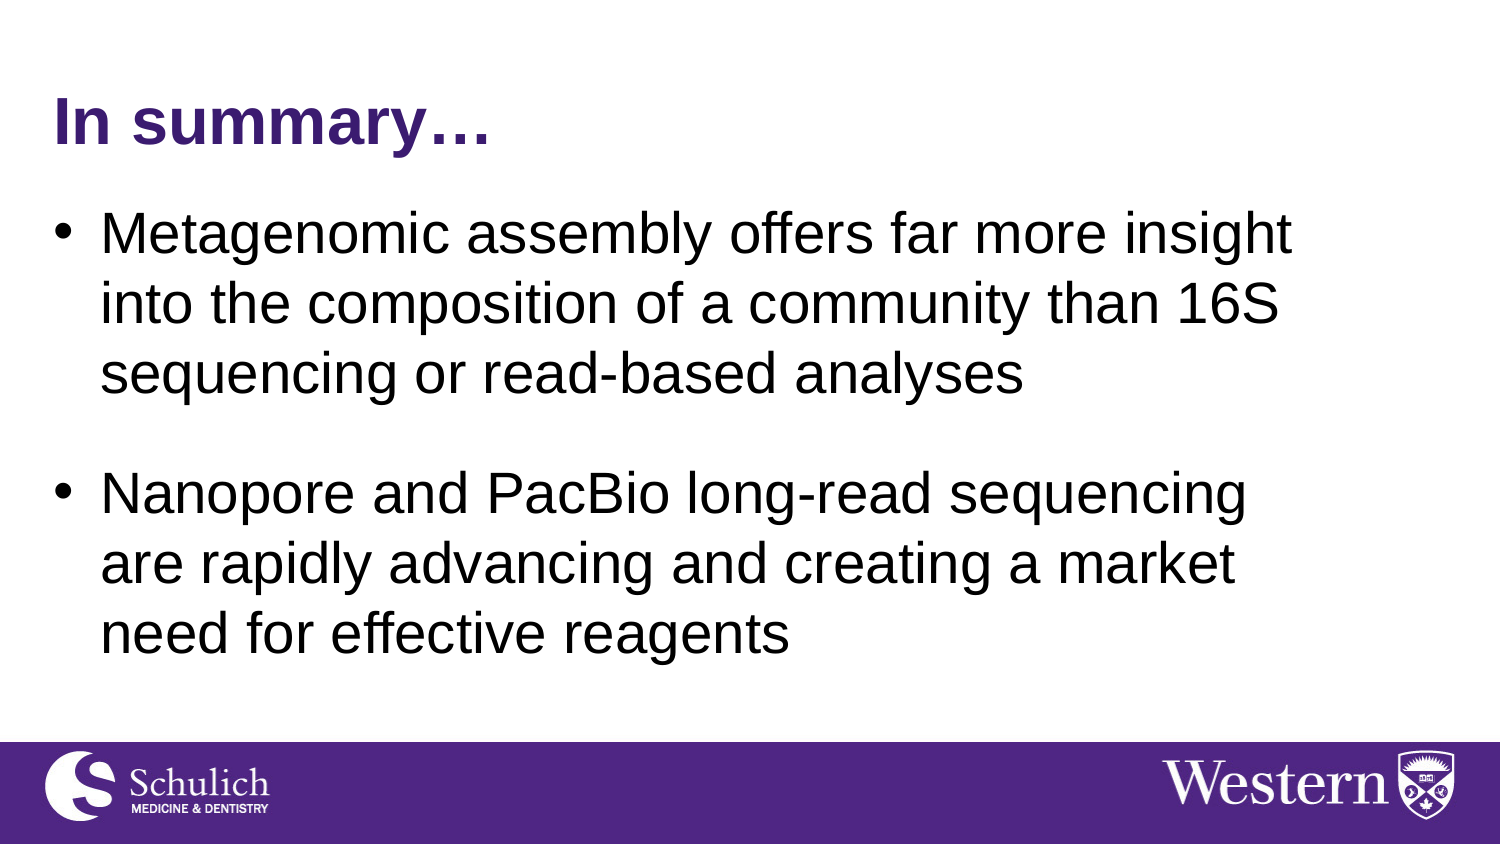

In summary…
Metagenomic assembly offers far more insight into the composition of a community than 16S sequencing or read-based analyses
Nanopore and PacBio long-read sequencing are rapidly advancing and creating a market need for effective reagents